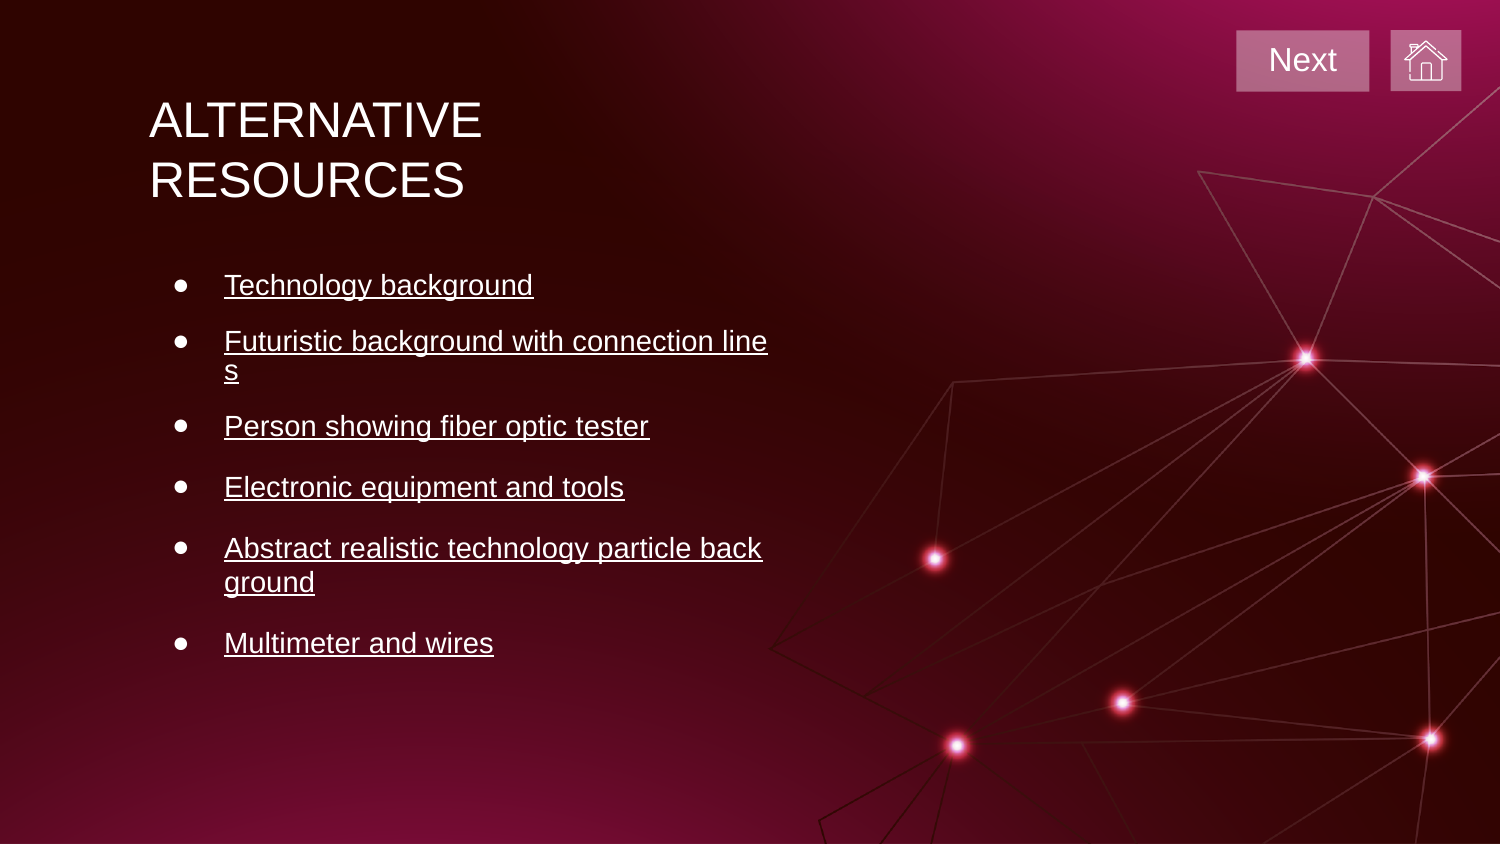

Next

# ALTERNATIVE RESOURCES
Technology background
Futuristic background with connection lines
Person showing fiber optic tester
Electronic equipment and tools
Abstract realistic technology particle background
Multimeter and wires